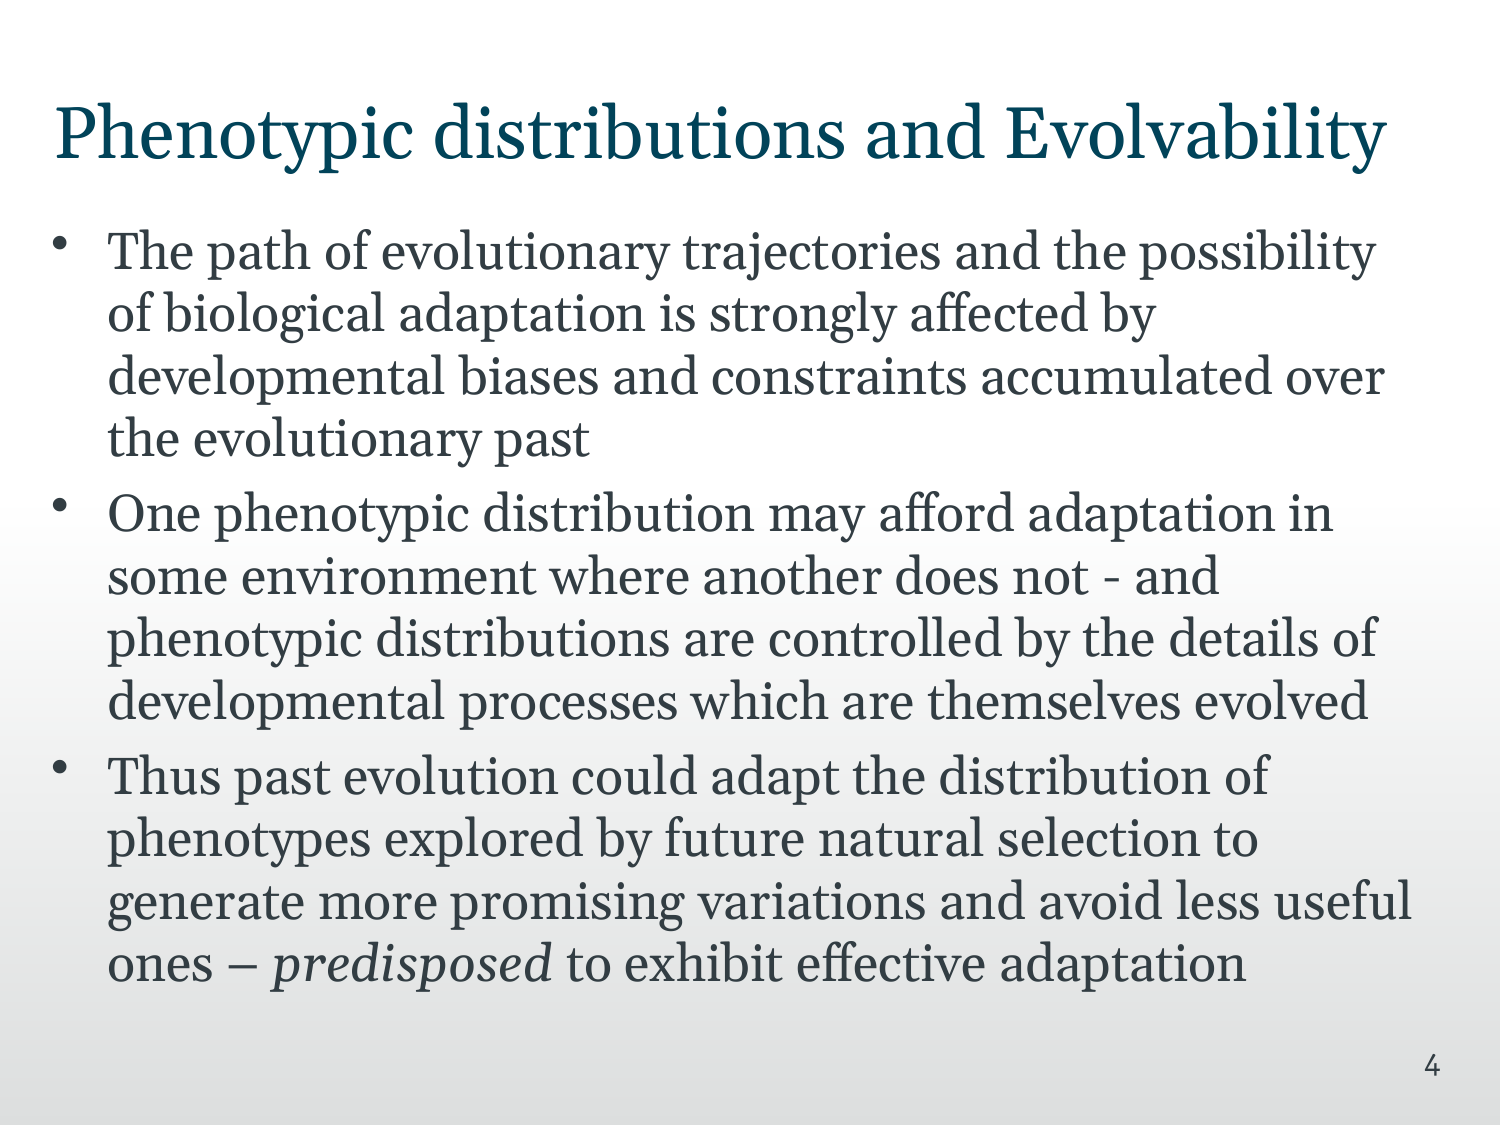

# Phenotypic distributions and Evolvability
The path of evolutionary trajectories and the possibility of biological adaptation is strongly affected by developmental biases and constraints accumulated over the evolutionary past
One phenotypic distribution may afford adaptation in some environment where another does not - and phenotypic distributions are controlled by the details of developmental processes which are themselves evolved
Thus past evolution could adapt the distribution of phenotypes explored by future natural selection to generate more promising variations and avoid less useful ones – predisposed to exhibit effective adaptation
4